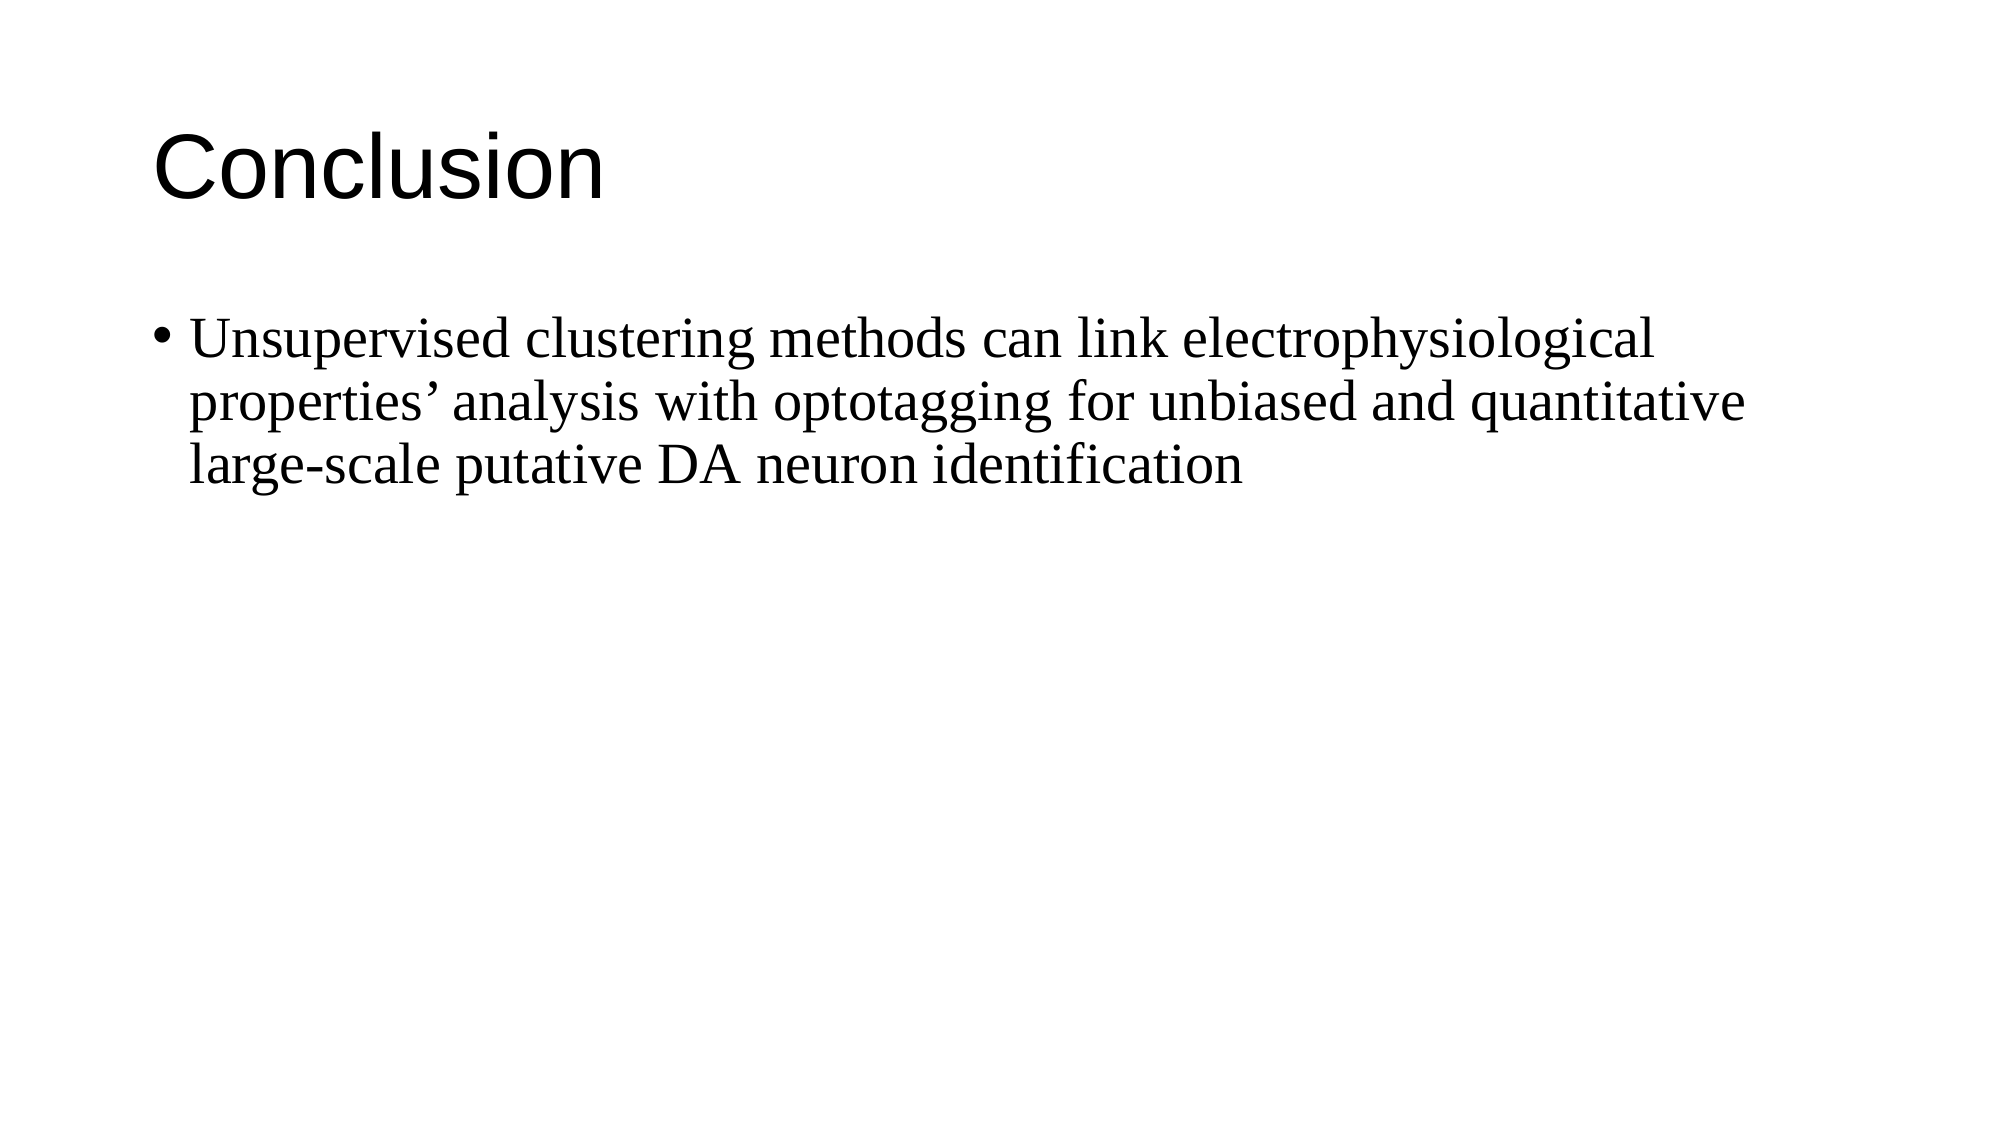

# Conclusion
Unsupervised clustering methods can link electrophysiological properties’ analysis with optotagging for unbiased and quantitative large-scale putative DA neuron identification